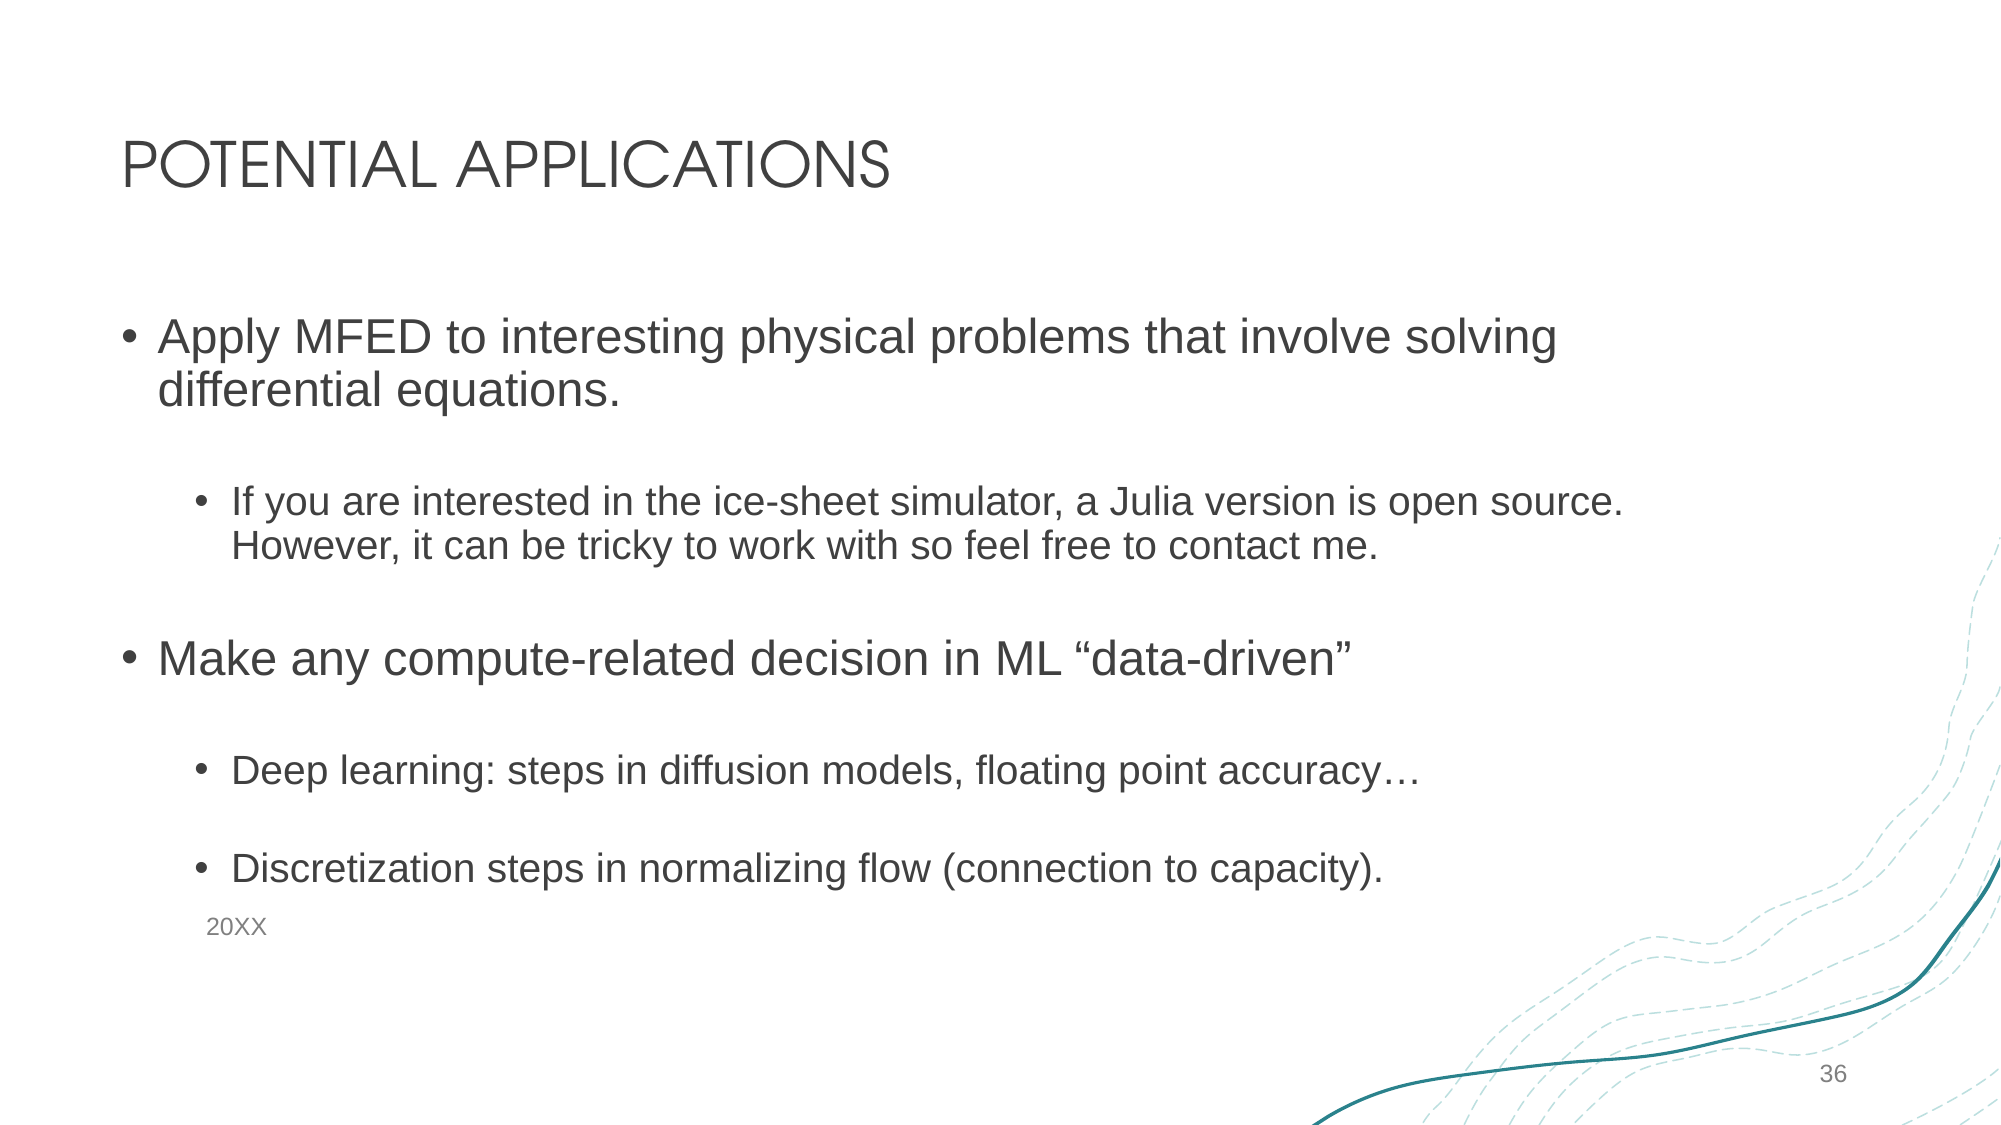

# Potential Applications

Apply MFED to interesting physical problems that involve solving differential equations.
If you are interested in the ice-sheet simulator, a Julia version is open source. However, it can be tricky to work with so feel free to contact me.
Make any compute-related decision in ML “data-driven”
Deep learning: steps in diffusion models, floating point accuracy…
Discretization steps in normalizing flow (connection to capacity).

20XX
36